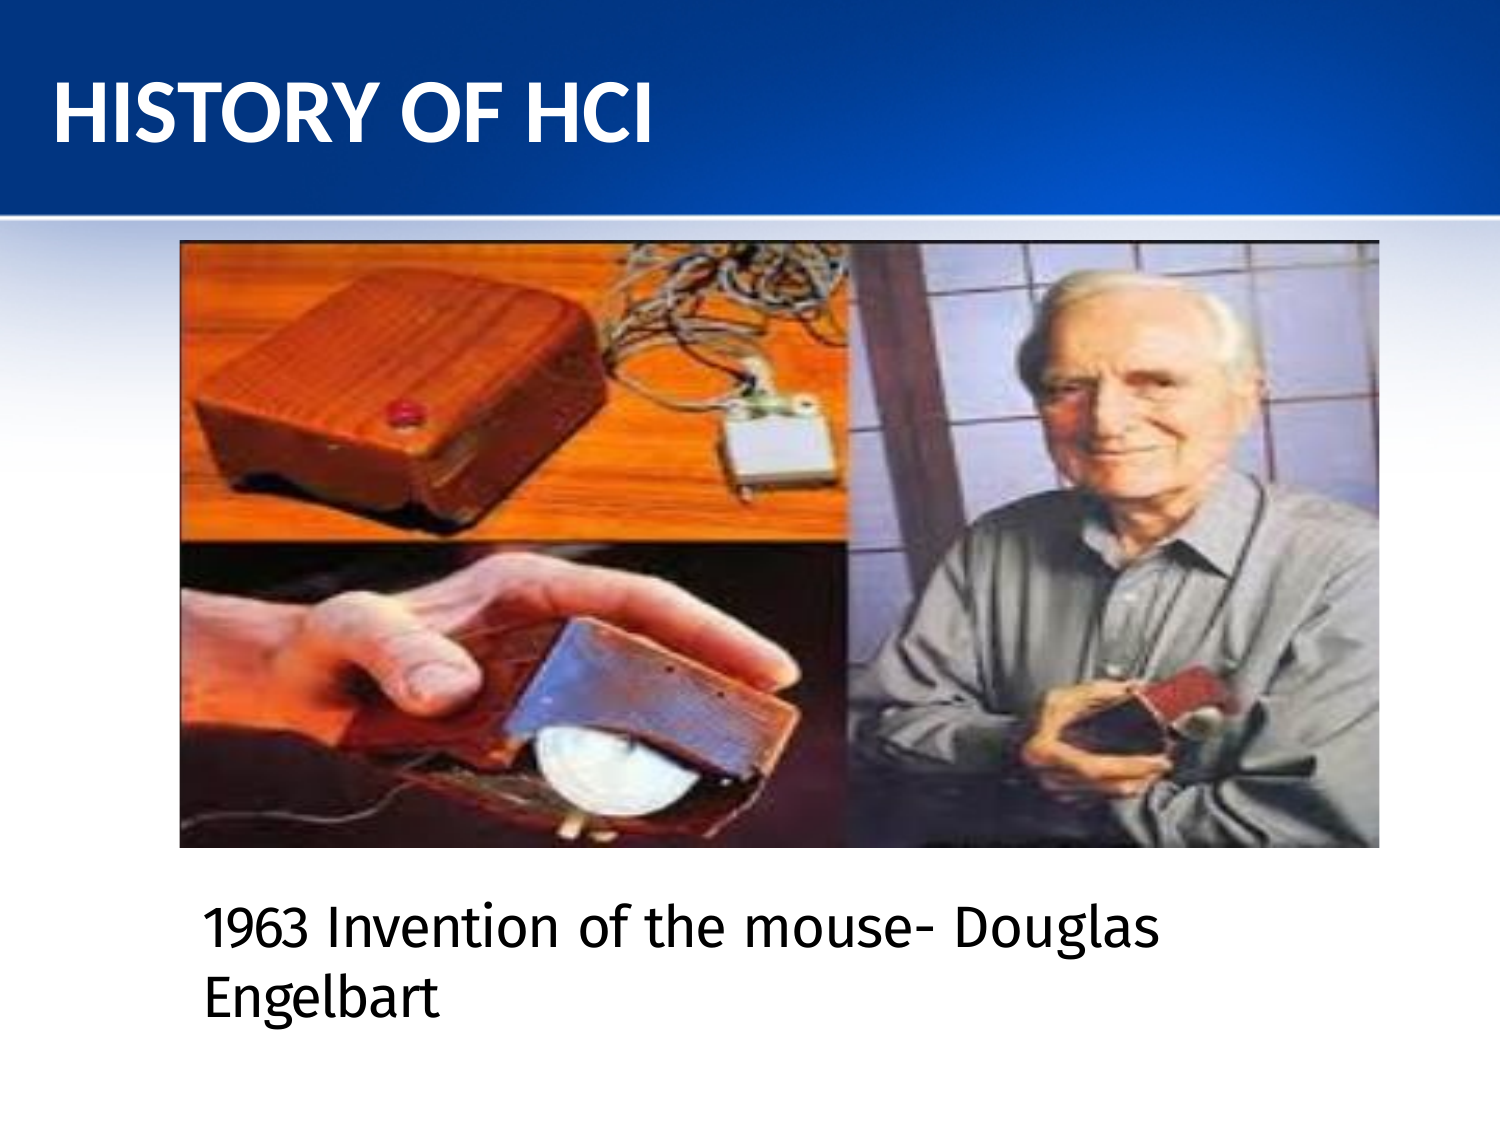

# HISTORY OF HCI

1963 Invention of the mouse- Douglas Engelbart